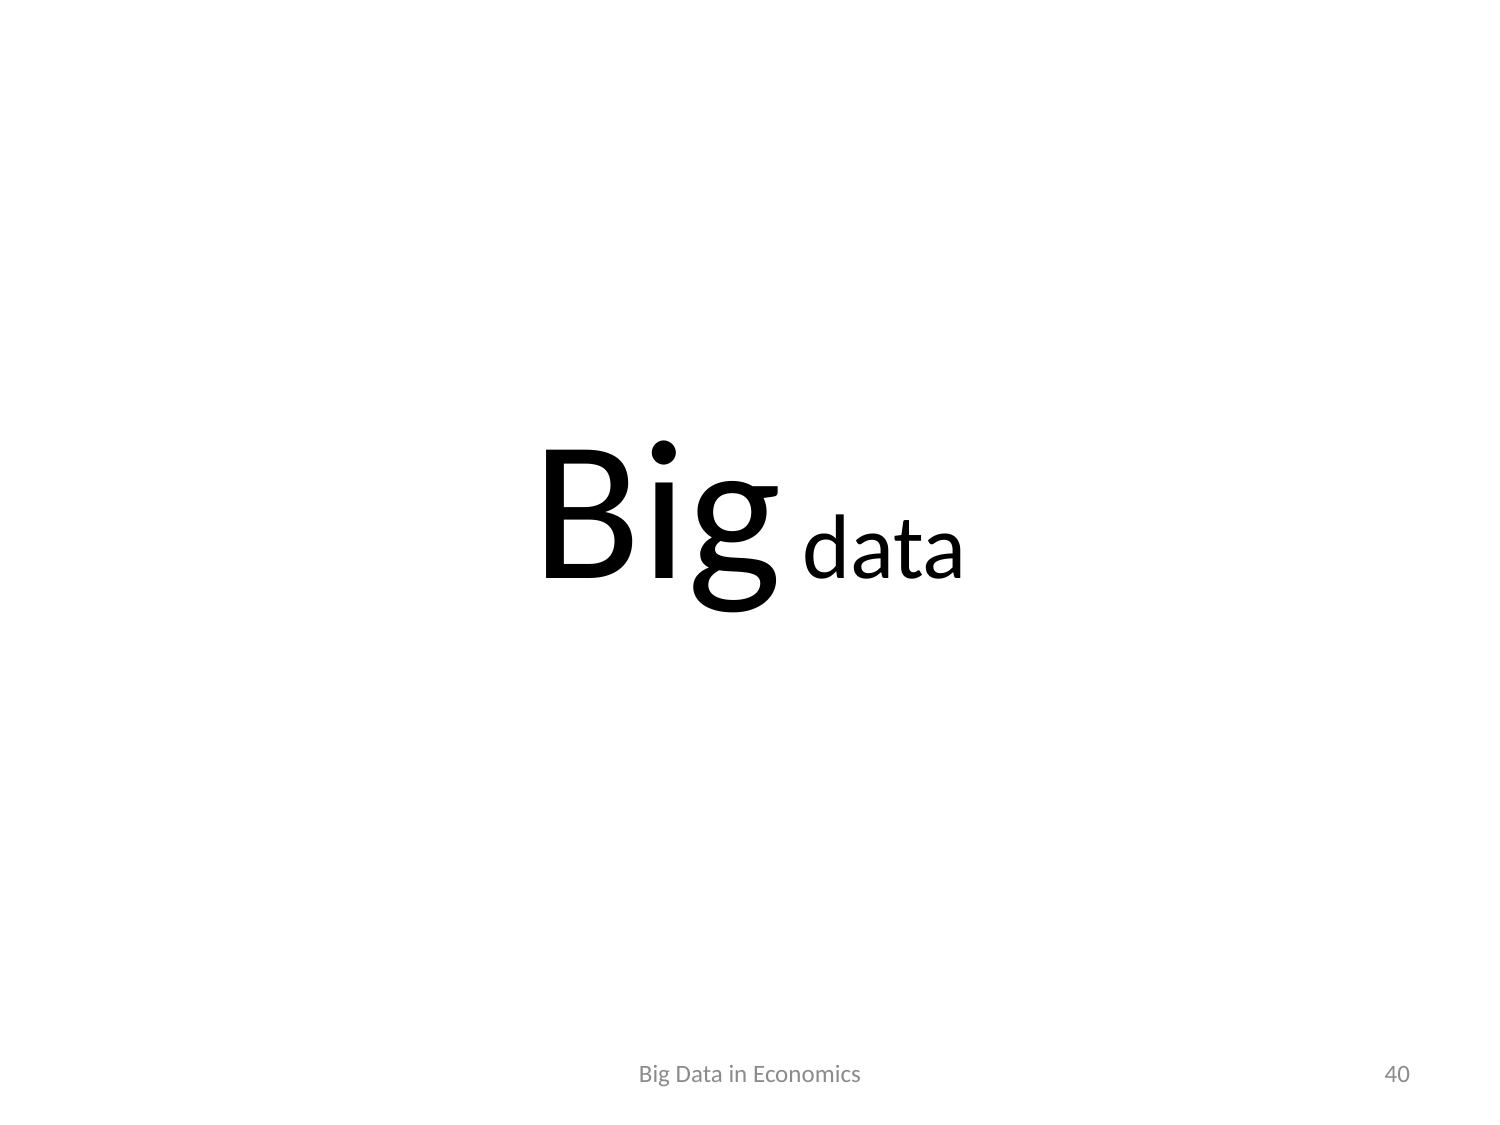

# Big data
Big Data in Economics
40